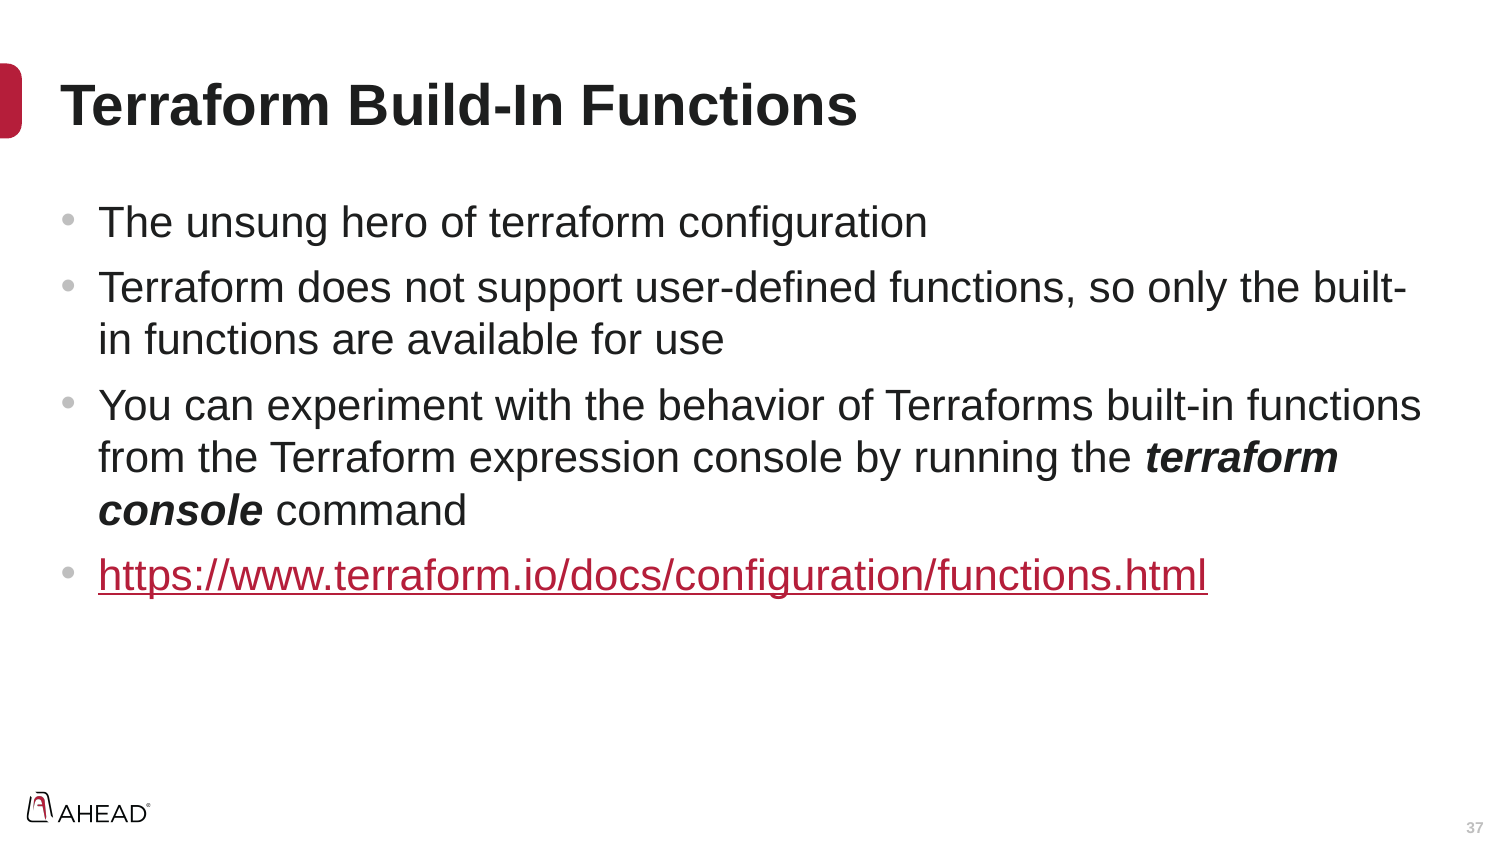

# Terraform Build-In Functions
The unsung hero of terraform configuration
Terraform does not support user-defined functions, so only the built-in functions are available for use
You can experiment with the behavior of Terraforms built-in functions from the Terraform expression console by running the terraform console command
https://www.terraform.io/docs/configuration/functions.html